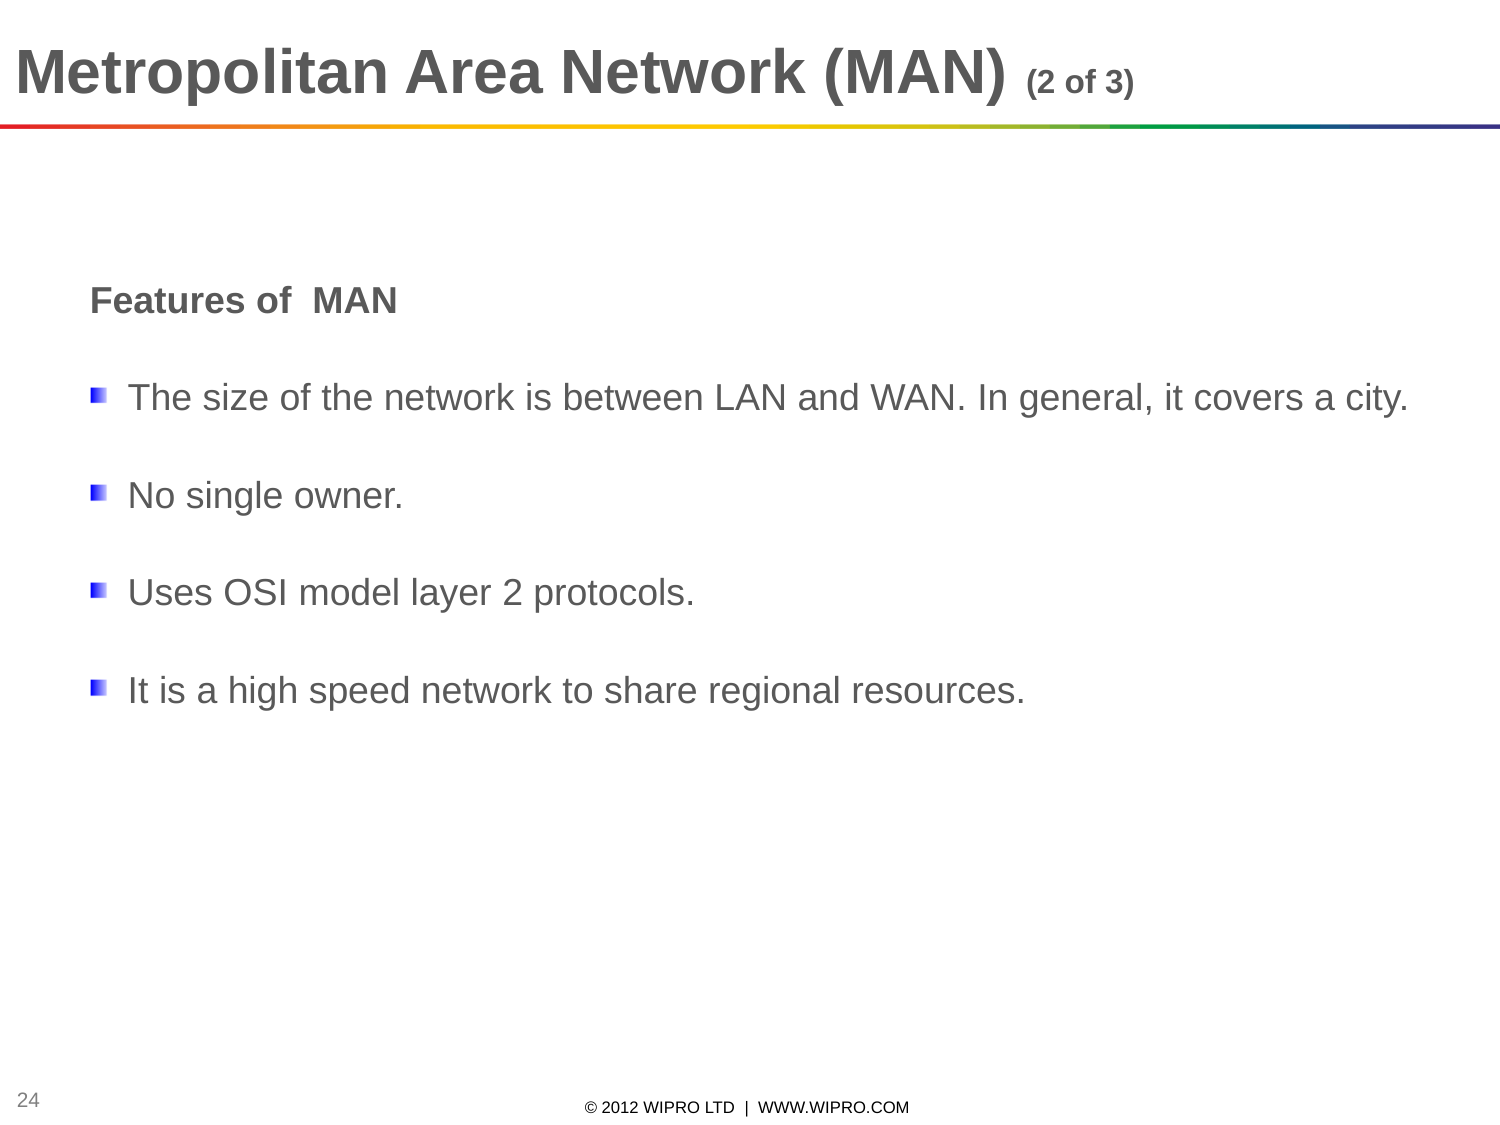

Metropolitan Area Network (MAN) (2 of 3)
Features of  MAN
The size of the network is between LAN and WAN. In general, it covers a city.
No single owner.
Uses OSI model layer 2 protocols.
It is a high speed network to share regional resources.